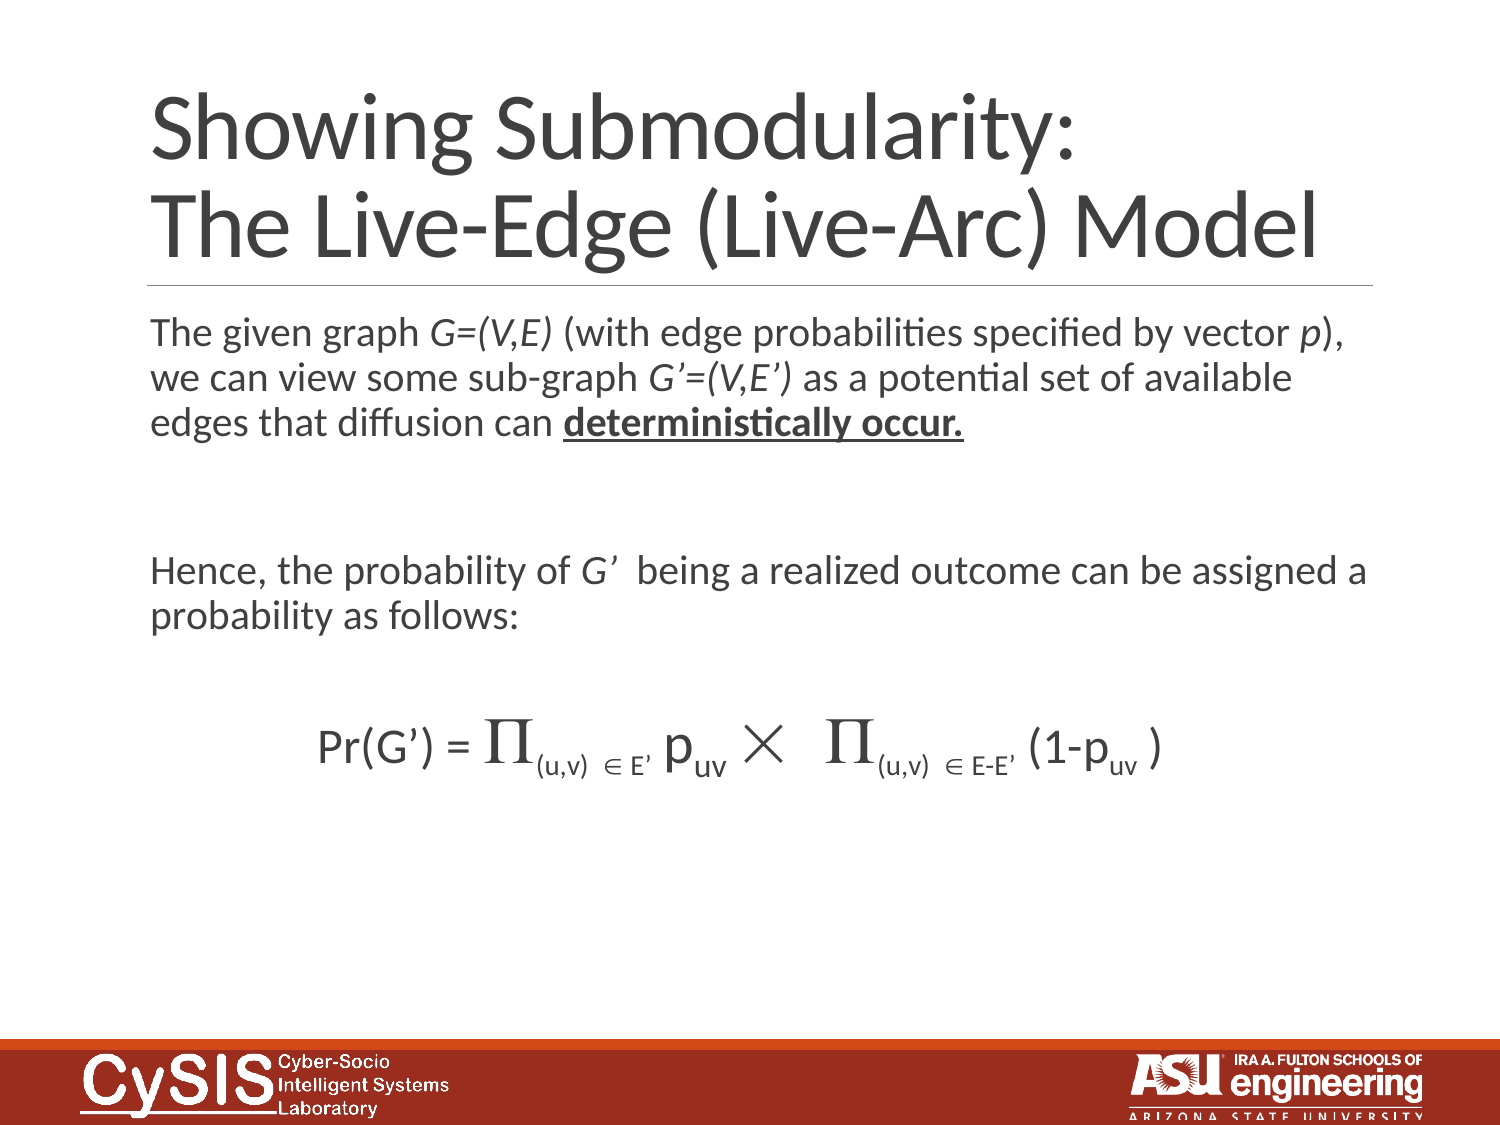

# Showing Submodularity: The Live-Edge (Live-Arc) Model
The given graph G=(V,E) (with edge probabilities specified by vector p), we can view some sub-graph G’=(V,E’) as a potential set of available edges that diffusion can deterministically occur.

Hence, the probability of G’  being a realized outcome can be assigned a probability as follows:

	Pr(G’) = Π(u,v) ∈ E’ puv × Π(u,v) ∈ E-E’ (1-puv )